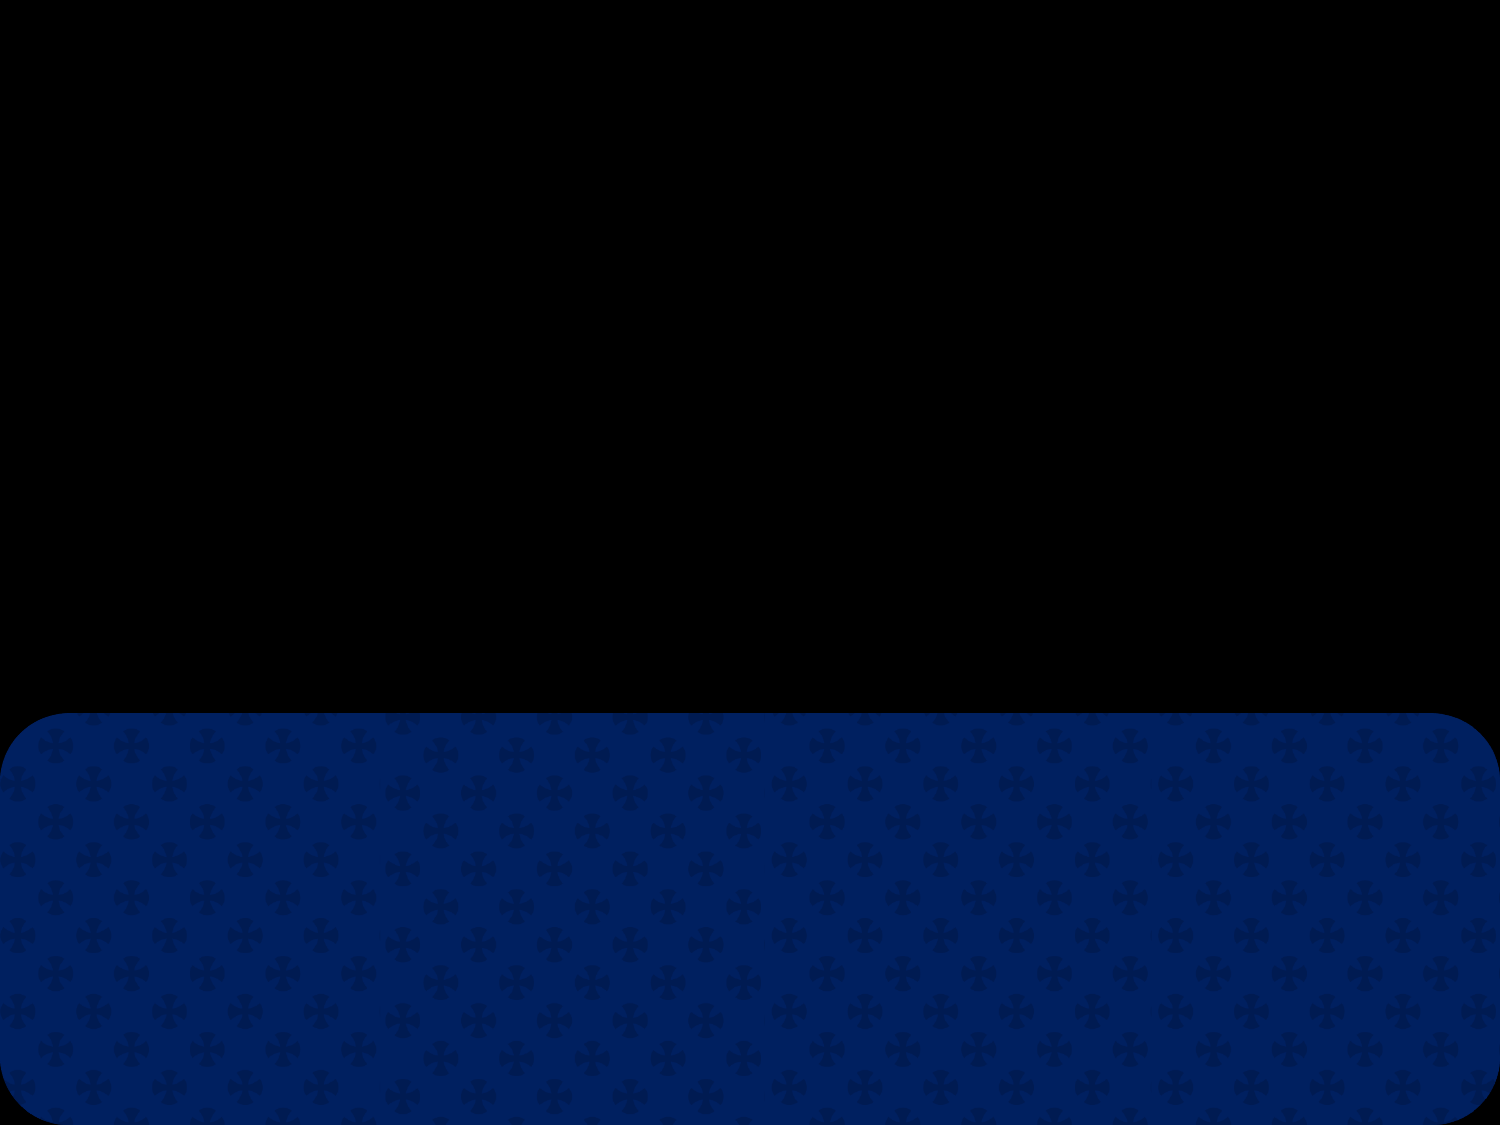

# صفحة لضمان اضافة الانجيل الثاني لا تزيل هذه الصفحة